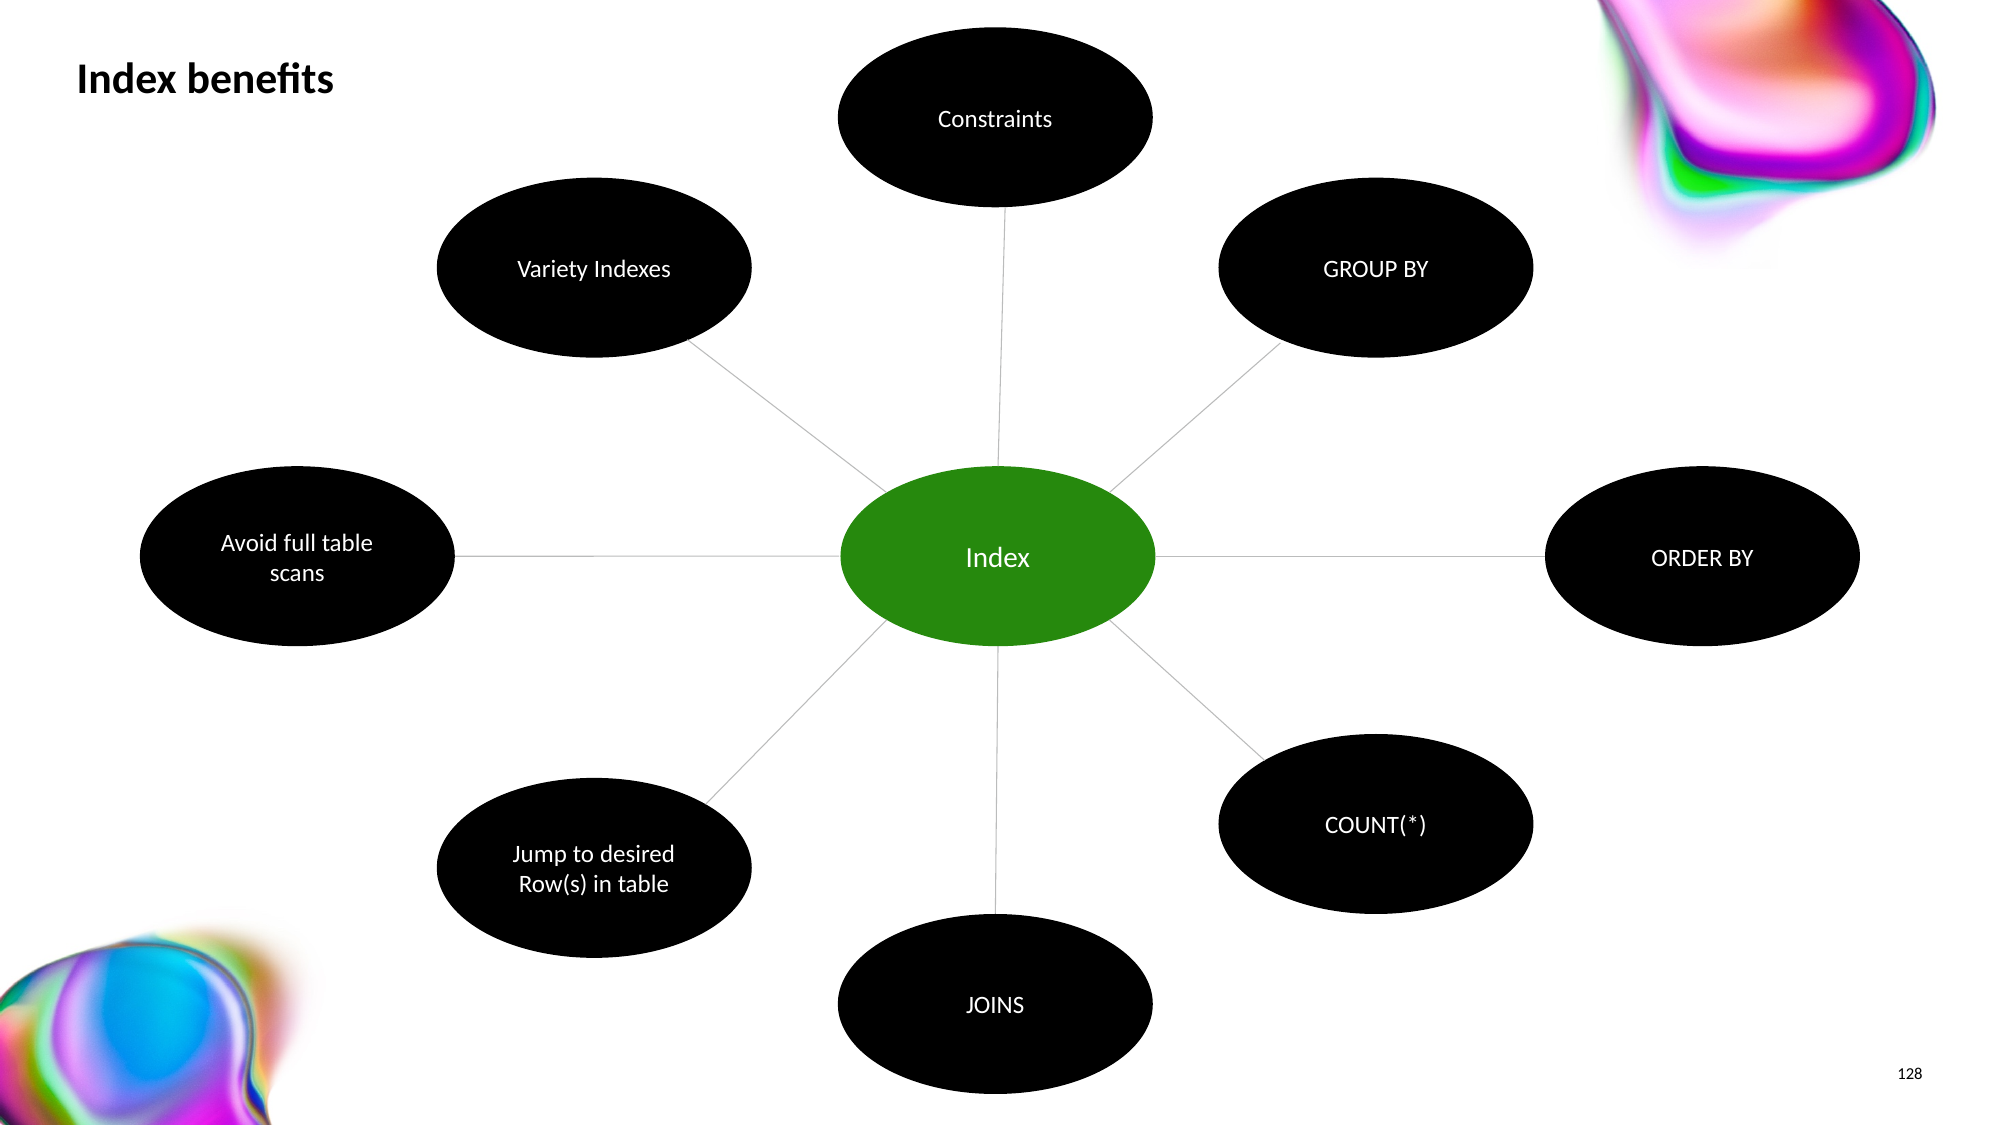

Constraints
Index benefits
Variety Indexes
GROUP BY
Avoid full table scans
Index
ORDER BY
COUNT(*)
Jump to desired Row(s) in table
JOINS